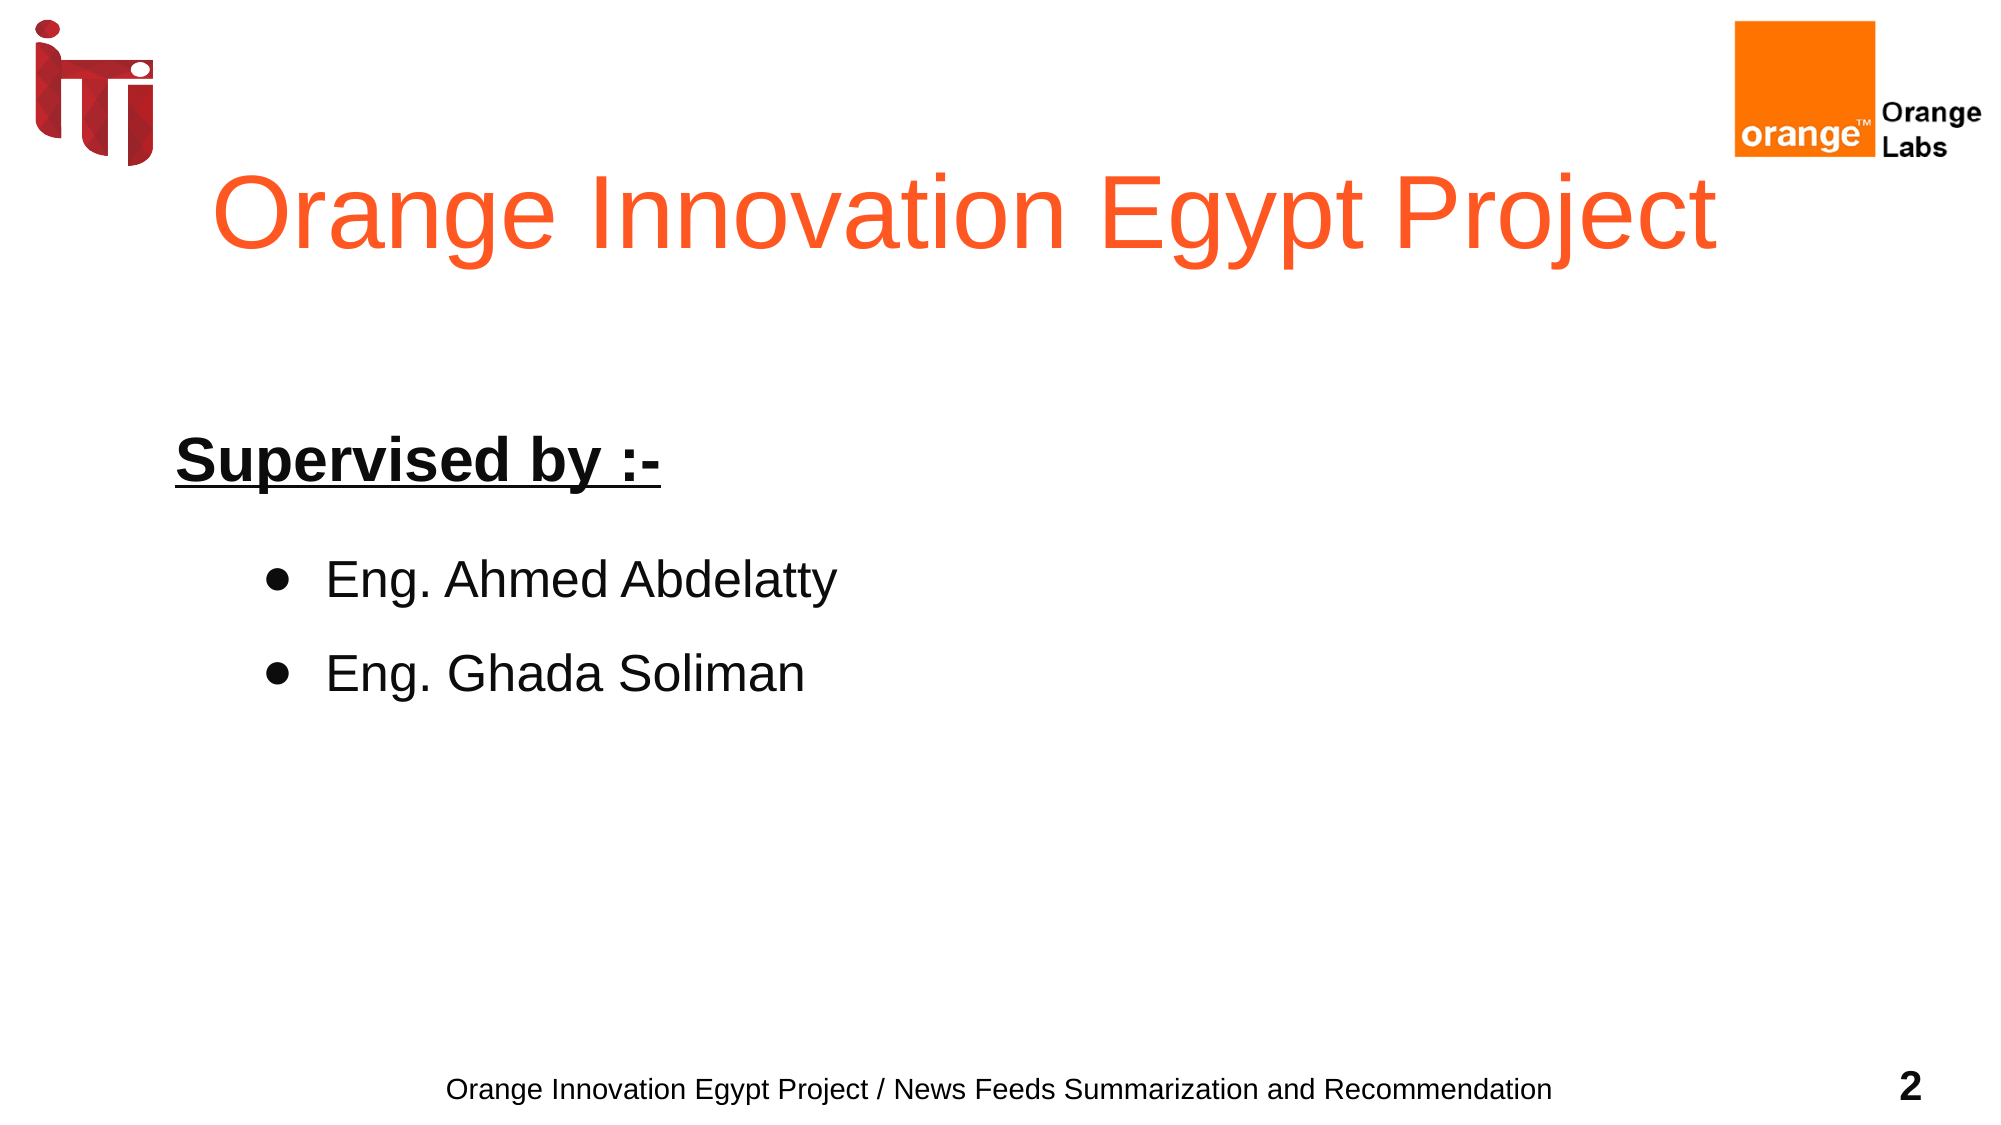

# Orange Innovation Egypt Project
Supervised by :-
Eng. Ahmed Abdelatty
Eng. Ghada Soliman

2